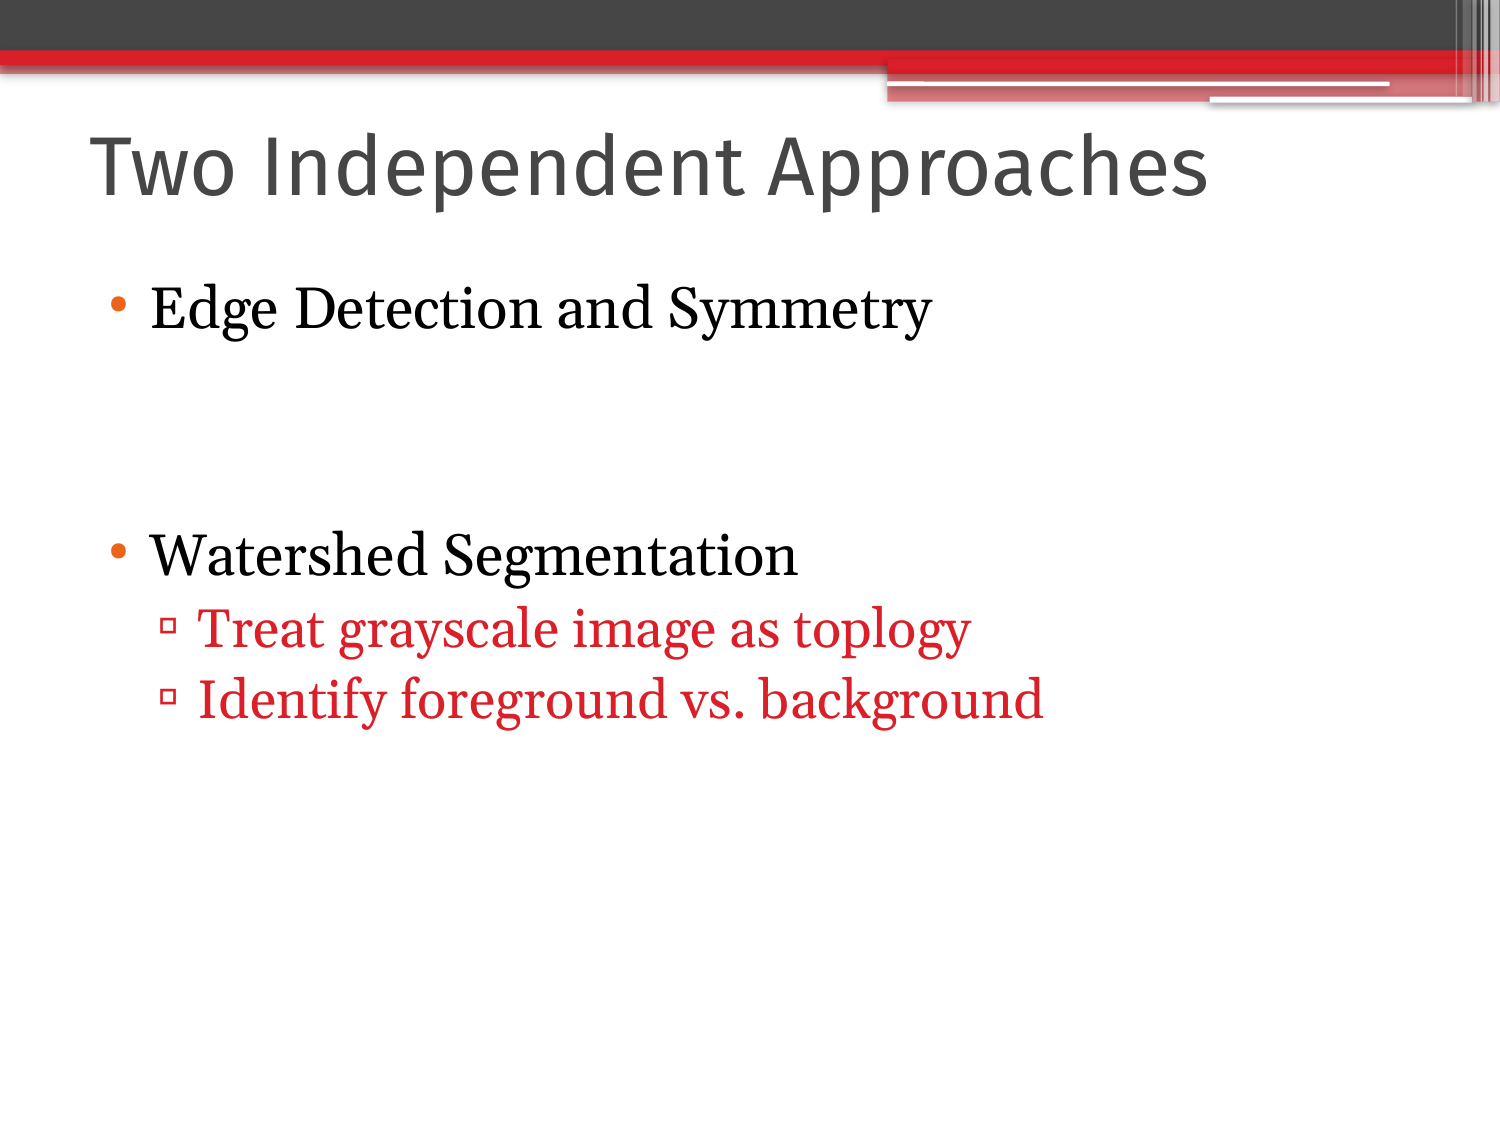

# Two Independent Approaches
Edge Detection and Symmetry

Watershed Segmentation
Treat grayscale image as toplogy
Identify foreground vs. background